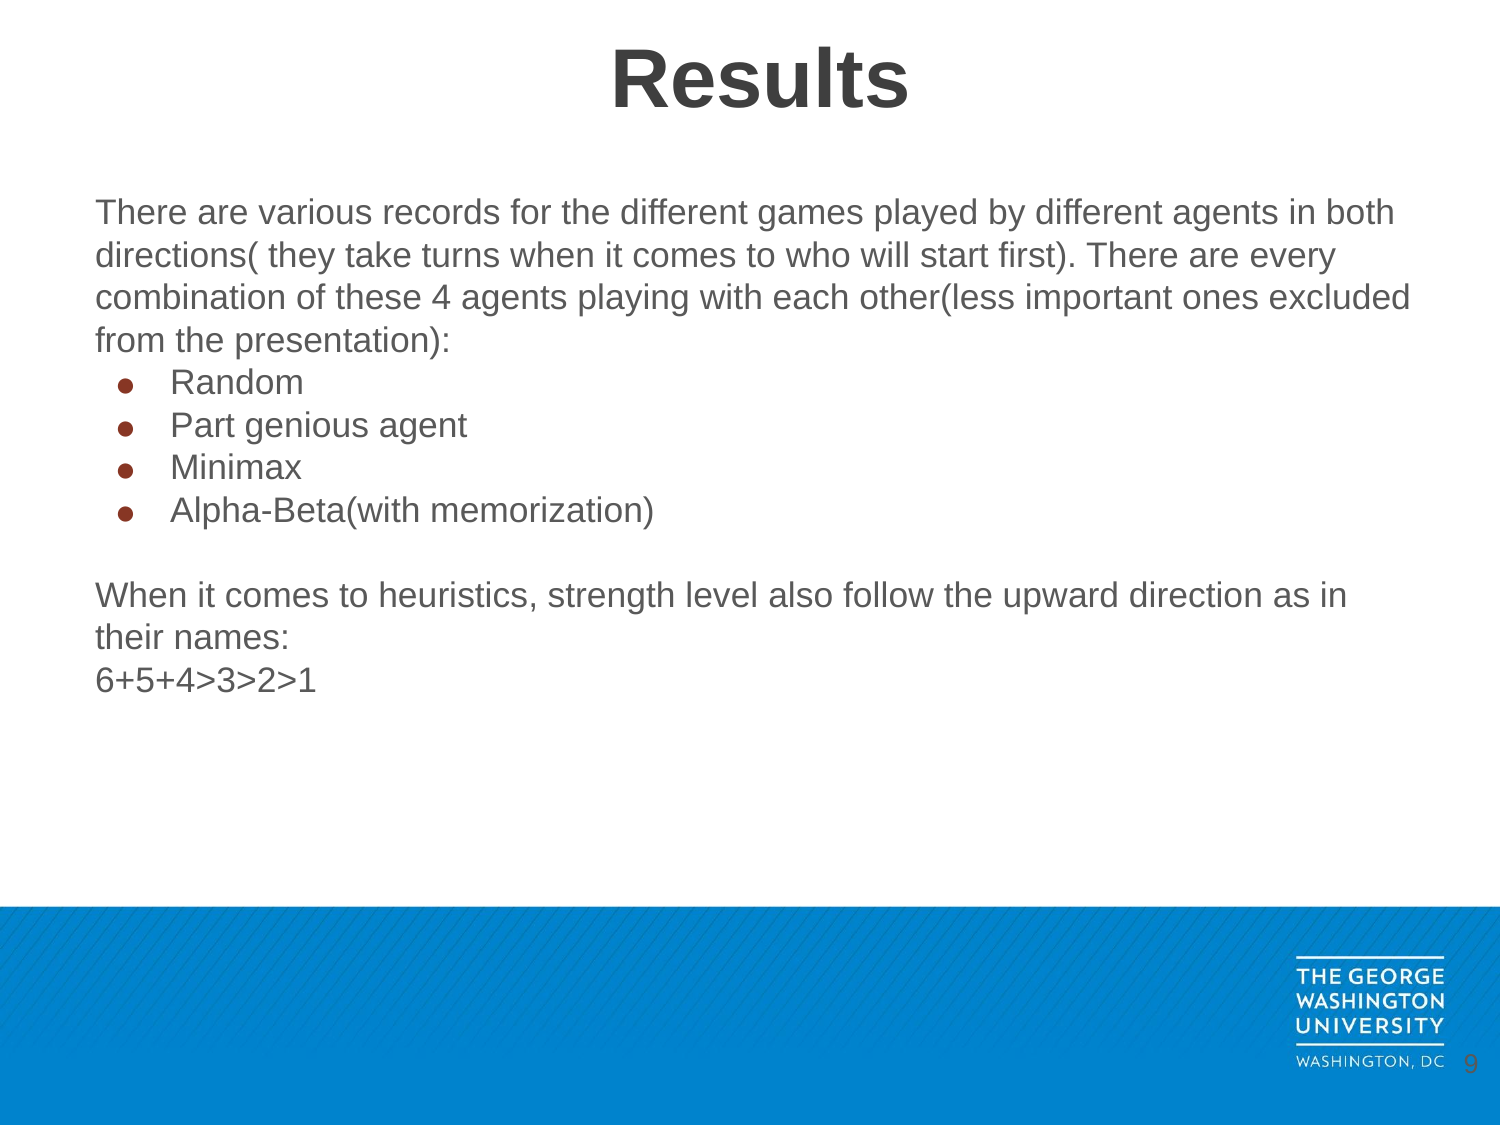

# Results
There are various records for the different games played by different agents in both directions( they take turns when it comes to who will start first). There are every combination of these 4 agents playing with each other(less important ones excluded from the presentation):
Random
Part genious agent
Minimax
Alpha-Beta(with memorization)

When it comes to heuristics, strength level also follow the upward direction as in their names:
6+5+4>3>2>1
9